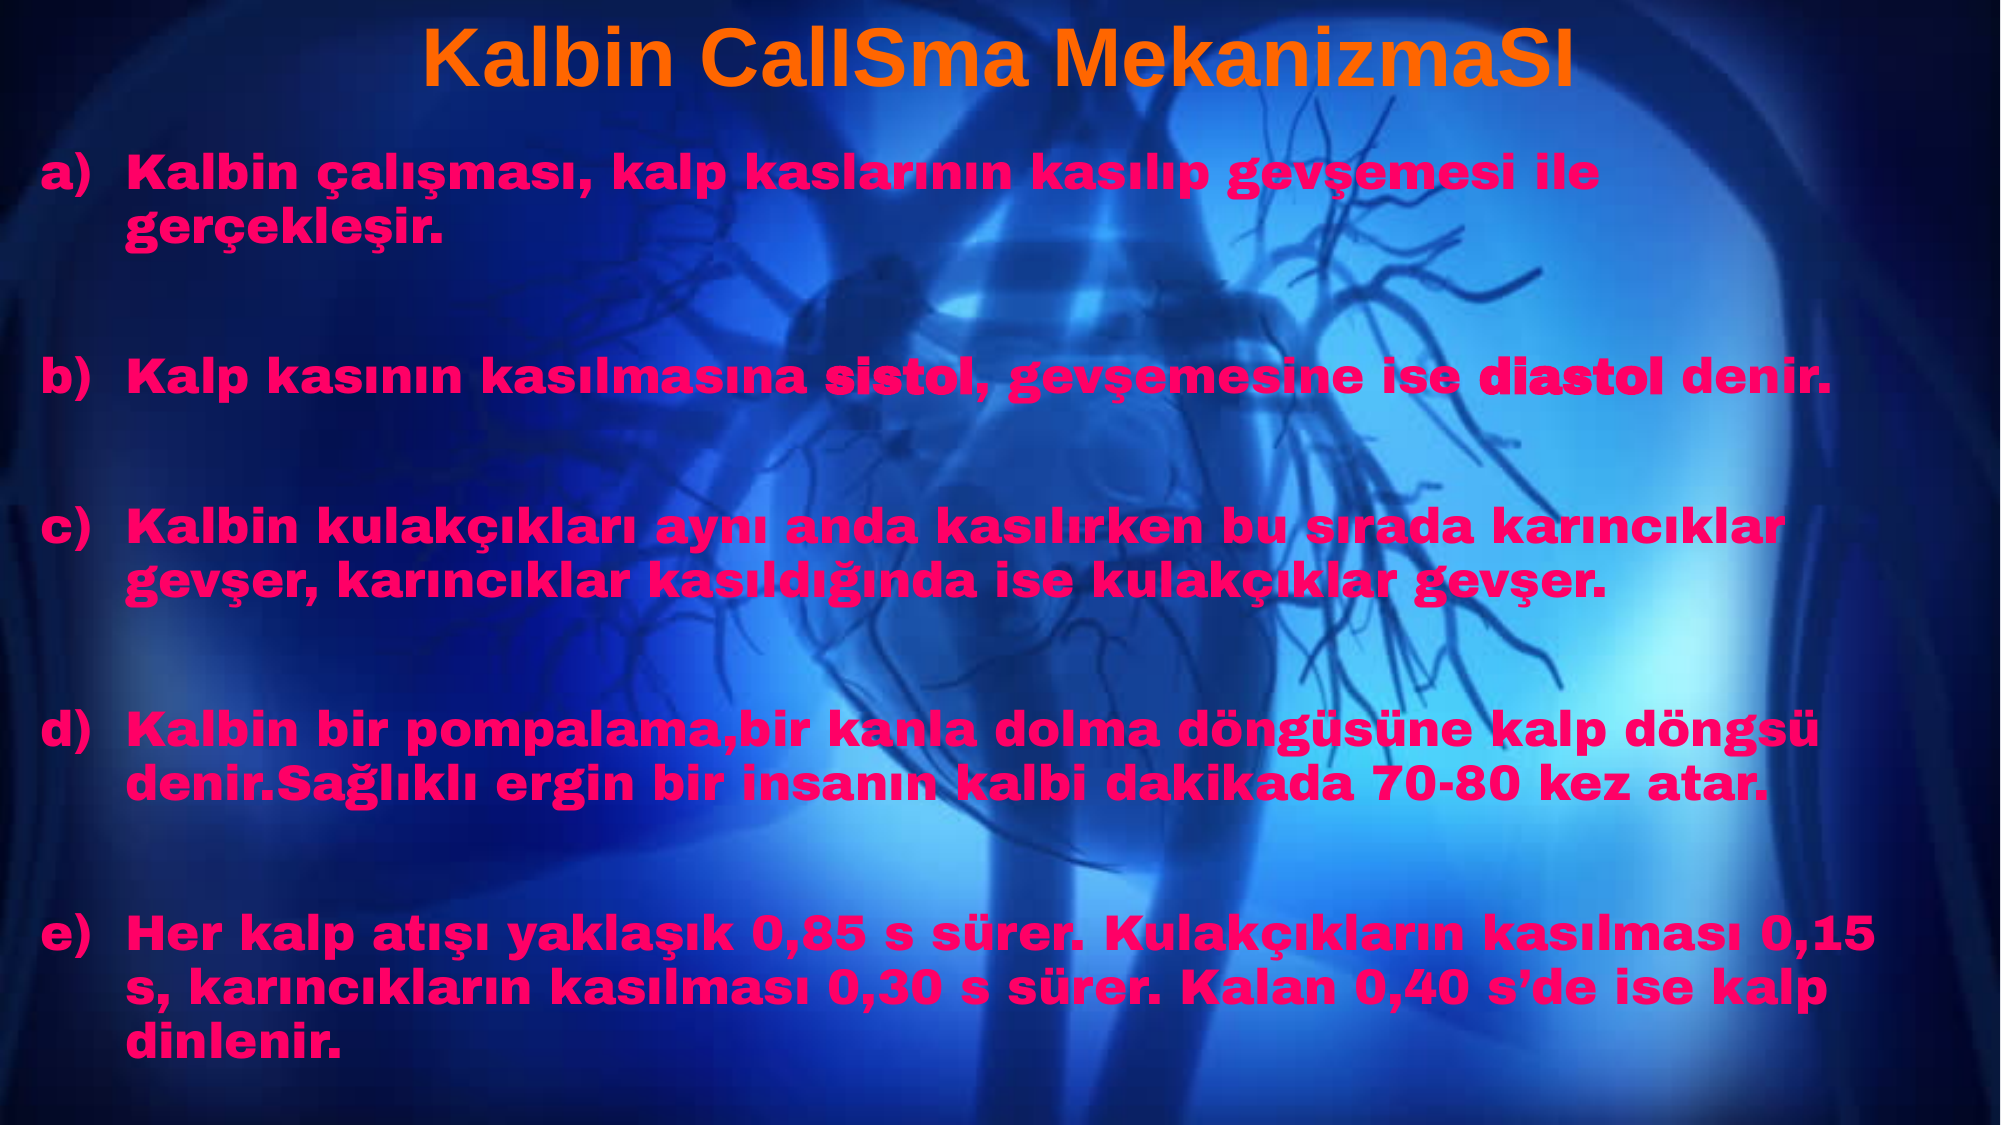

# Kalbin CalISma MekanizmaSI
Kalbin çalışması, kalp kaslarının kasılıp gevşemesi ile gerçekleşir.

Kalp kasının kasılmasına sistol, gevşemesine ise diastol denir.

Kalbin kulakçıkları aynı anda kasılırken bu sırada karıncıklar gevşer, karıncıklar kasıldığında ise kulakçıklar gevşer.

Kalbin bir pompalama,bir kanla dolma döngüsüne kalp döngsü denir.Sağlıklı ergin bir insanın kalbi dakikada 70-80 kez atar.

Her kalp atışı yaklaşık 0,85 s sürer. Kulakçıkların kasılması 0,15 s, karıncıkların kasılması 0,30 s sürer. Kalan 0,40 s’de ise kalp dinlenir.